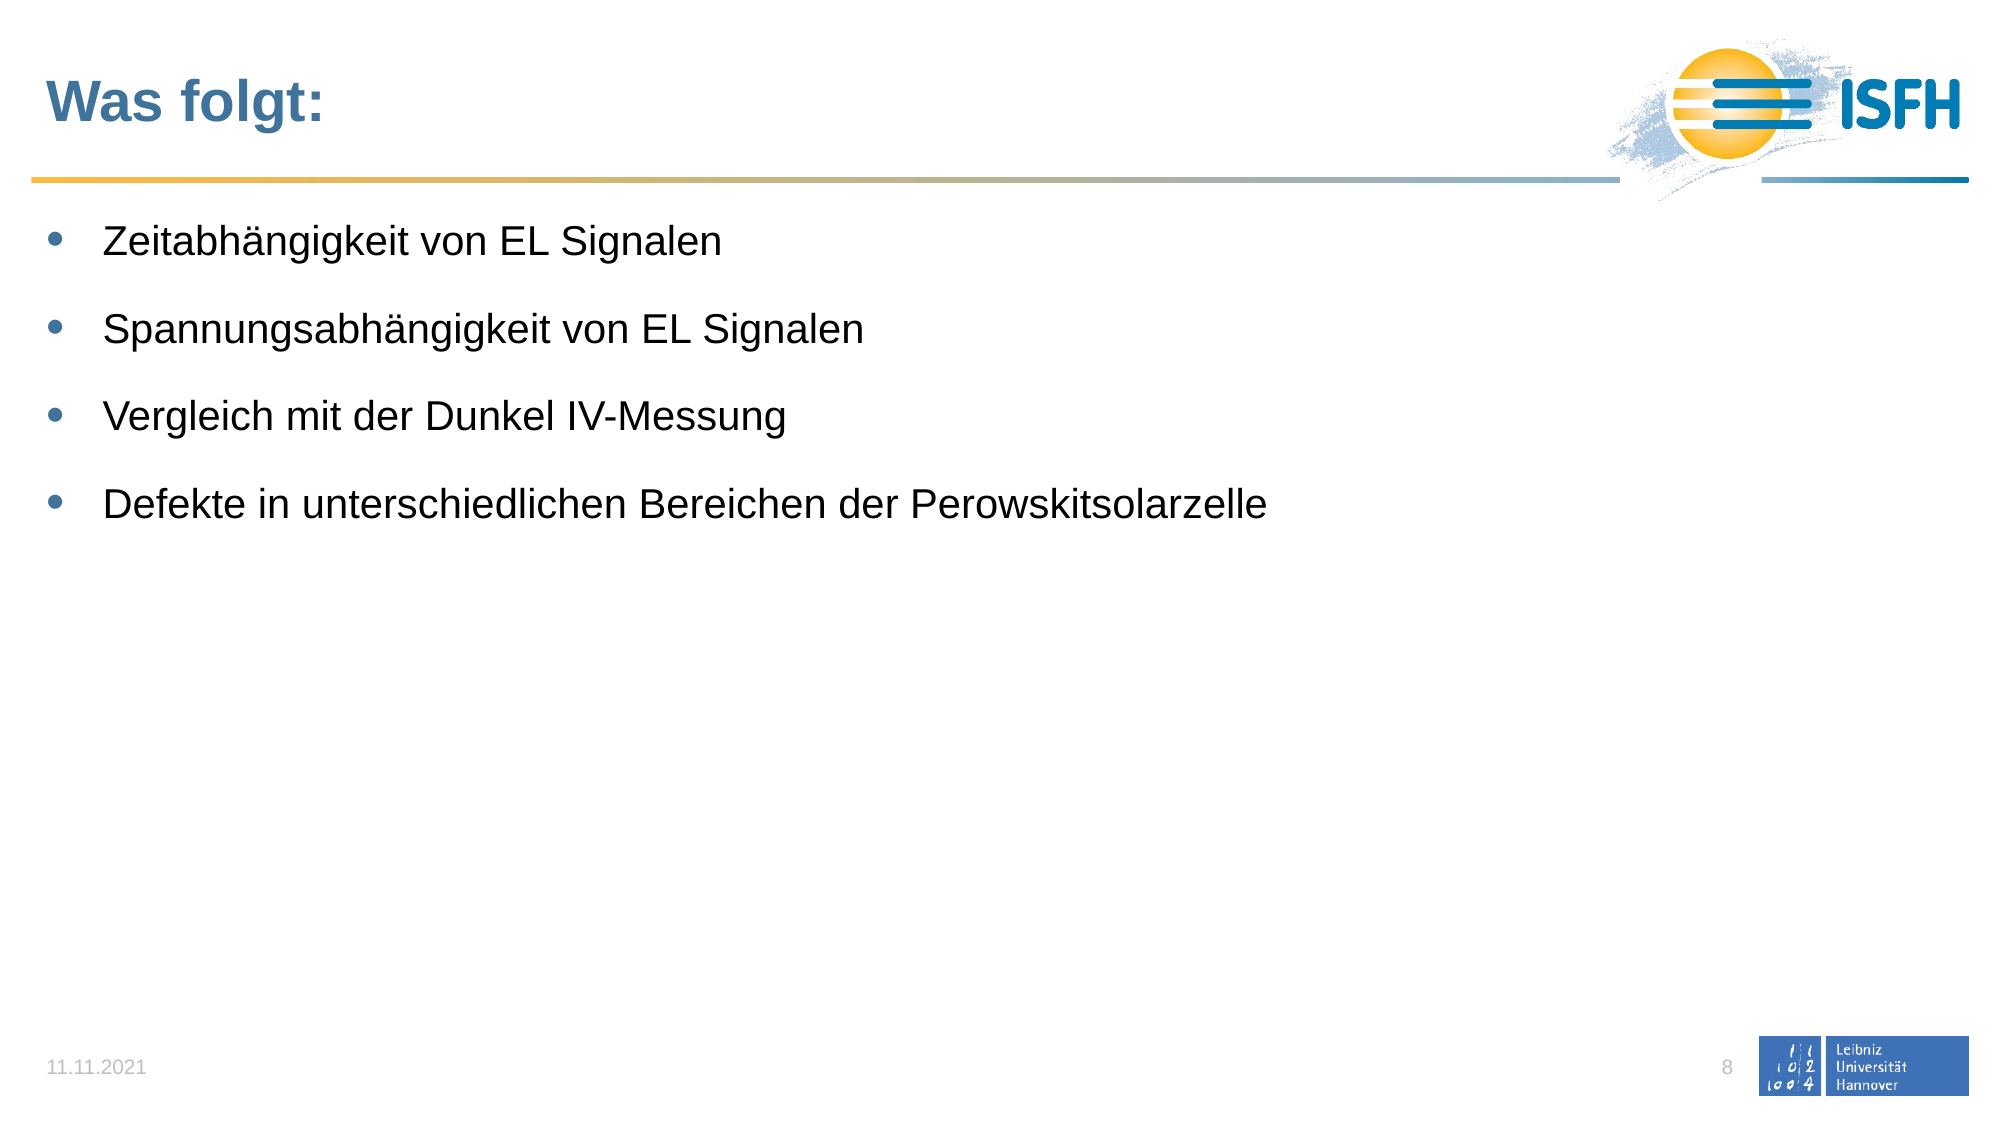

# Was folgt:
Zeitabhängigkeit von EL Signalen
Spannungsabhängigkeit von EL Signalen
Vergleich mit der Dunkel IV-Messung
Defekte in unterschiedlichen Bereichen der Perowskitsolarzelle
11.11.2021
8